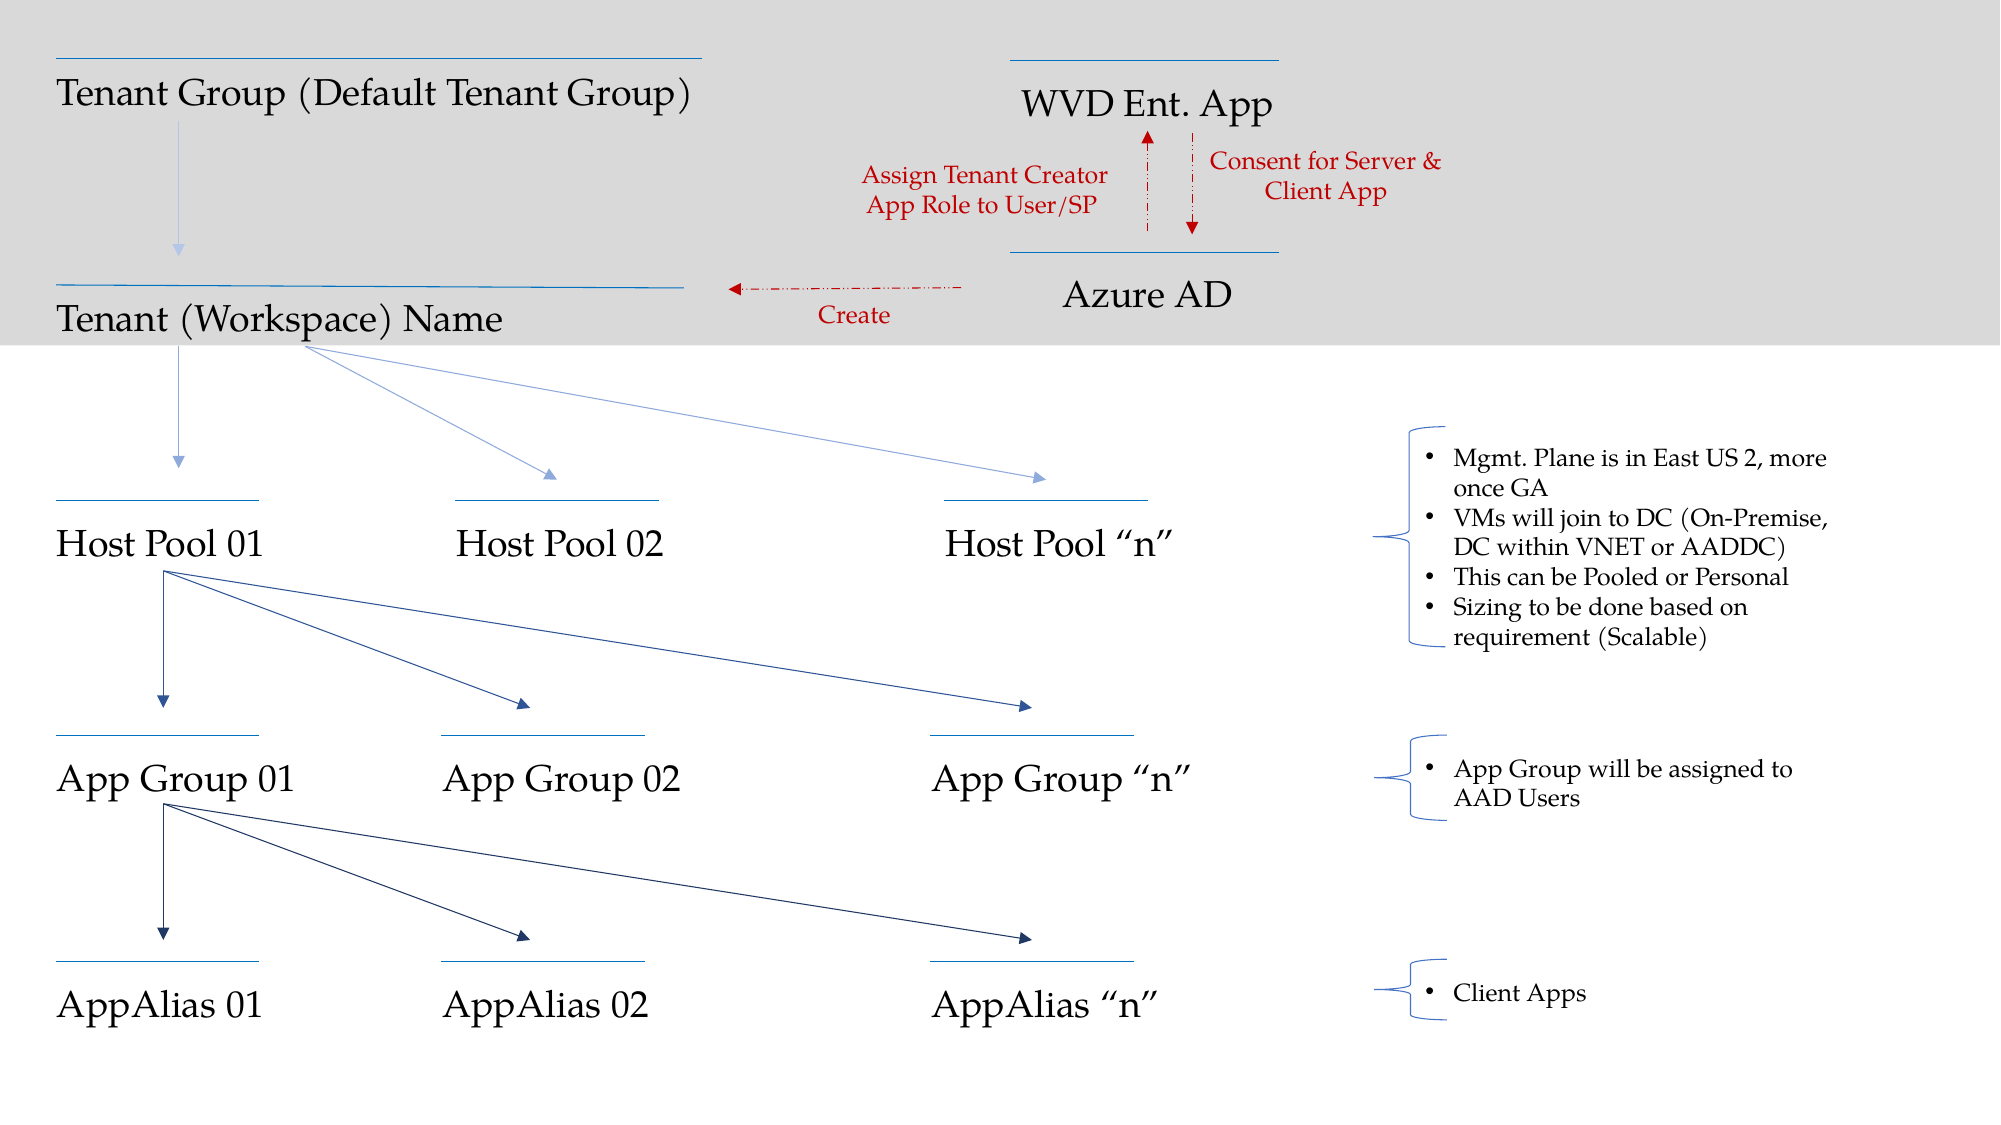

Tenant Group (Default Tenant Group)
WVD Ent. App
Consent for Server & Client App
Assign Tenant Creator App Role to User/SP
Azure AD
Tenant (Workspace) Name
Create

Mgmt. Plane is in East US 2, more once GA
VMs will join to DC (On-Premise, DC within VNET or AADDC)
This can be Pooled or Personal
Sizing to be done based on requirement (Scalable)

Host Pool 01
Host Pool 02
Host Pool “n”

App Group 01
App Group 02
App Group “n”
App Group will be assigned to AAD Users

Client Apps
AppAlias 01
AppAlias 02
AppAlias “n”